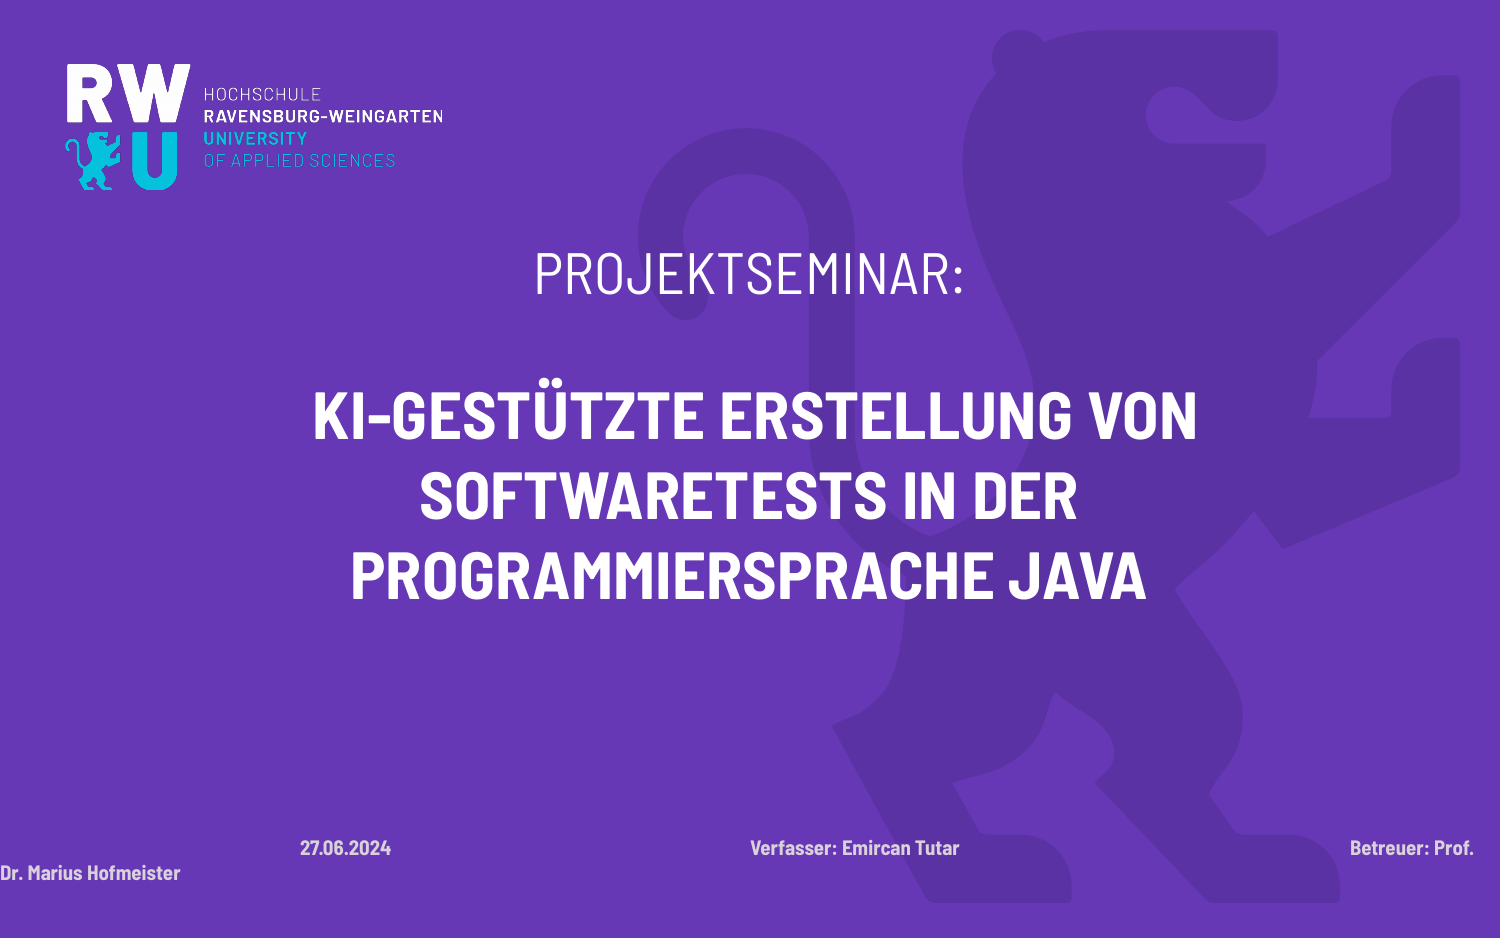

Projektseminar:

 KI-gestützte Erstellung von Softwaretests in der Programmiersprache Java

		27.06.2024			Verfasser: Emircan Tutar			Betreuer: Prof. Dr. Marius Hofmeister